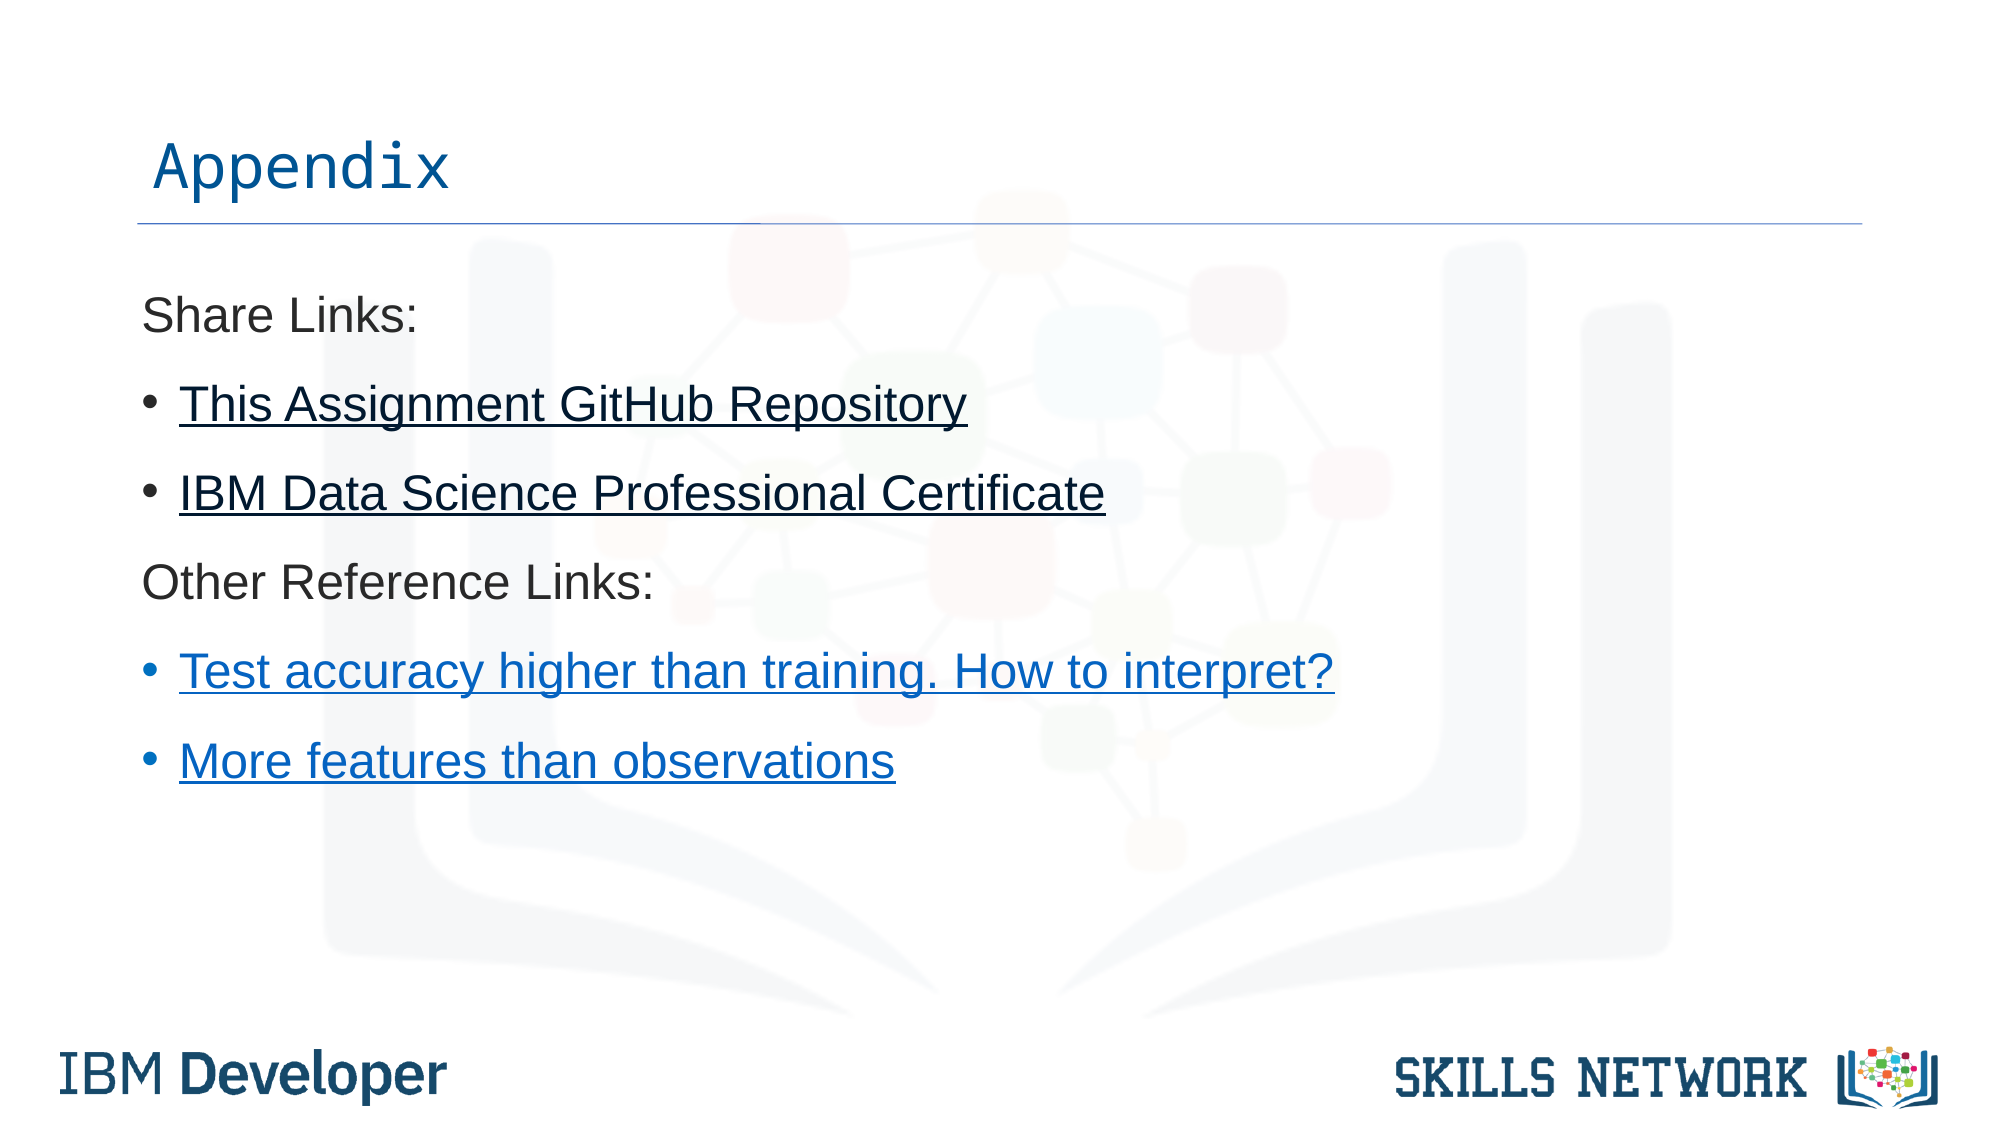

# Appendix
Share Links:
This Assignment GitHub Repository
IBM Data Science Professional Certificate
Other Reference Links:
Test accuracy higher than training. How to interpret?
More features than observations